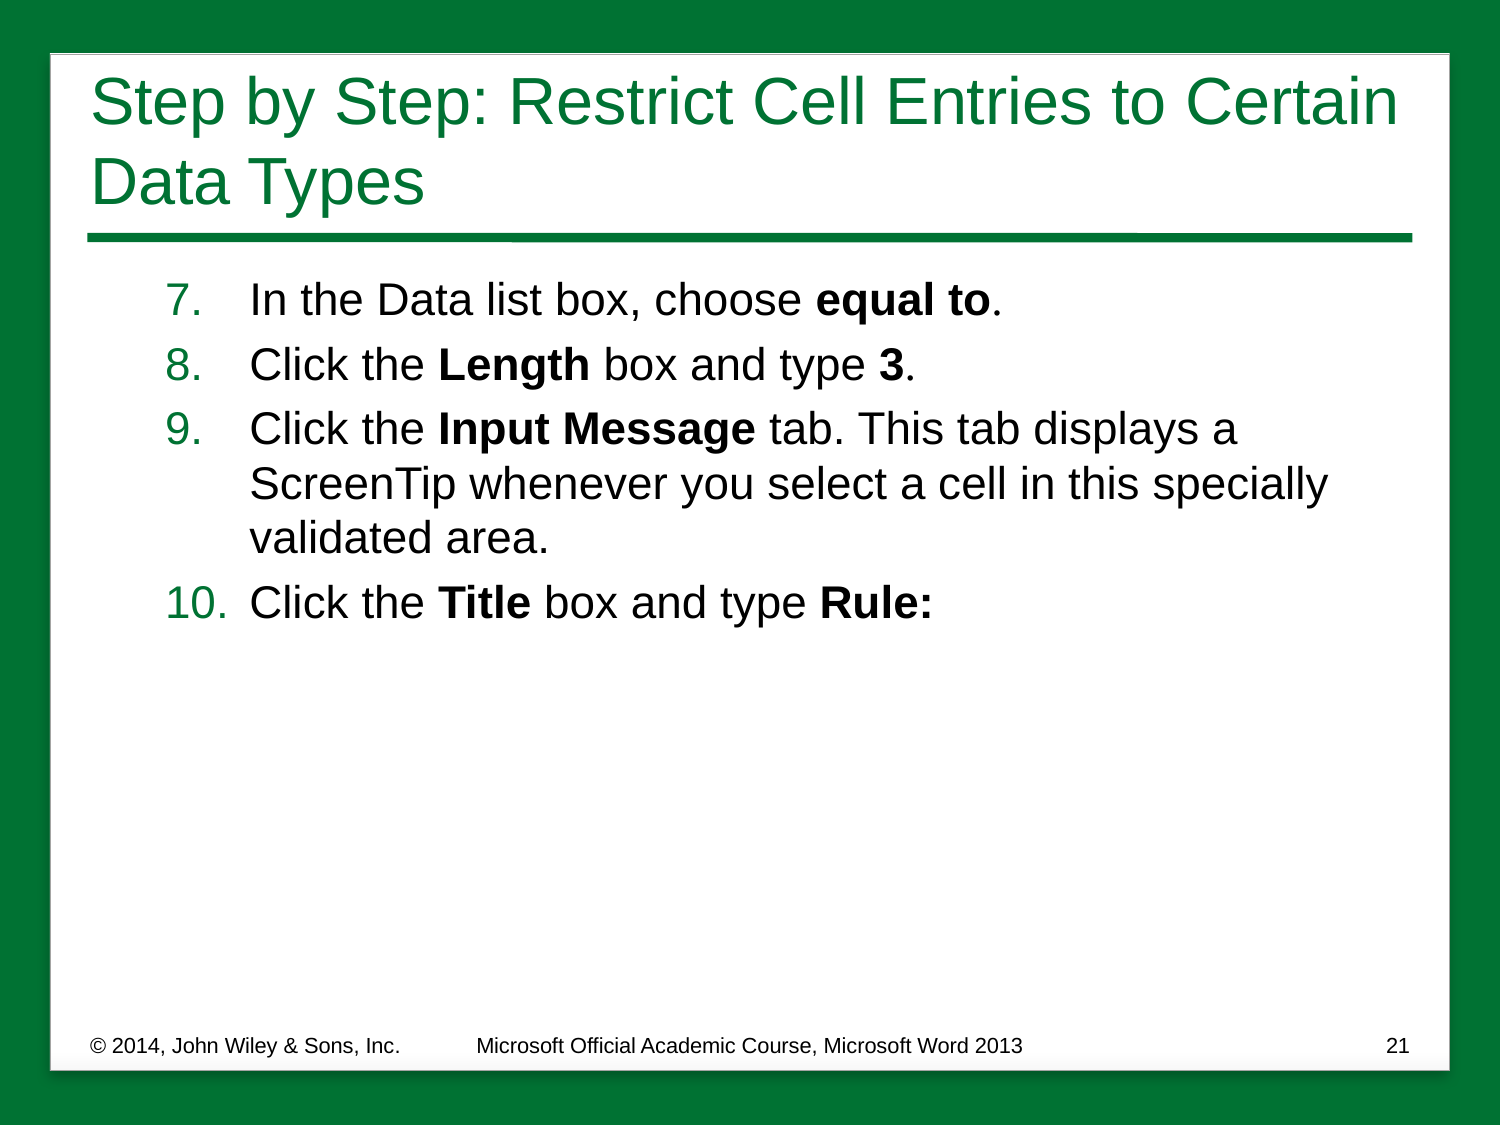

# Step by Step: Restrict Cell Entries to Certain Data Types
In the Data list box, choose equal to.
Click the Length box and type 3.
Click the Input Message tab. This tab displays a ScreenTip whenever you select a cell in this specially validated area.
Click the Title box and type Rule:
© 2014, John Wiley & Sons, Inc.
Microsoft Official Academic Course, Microsoft Word 2013
21